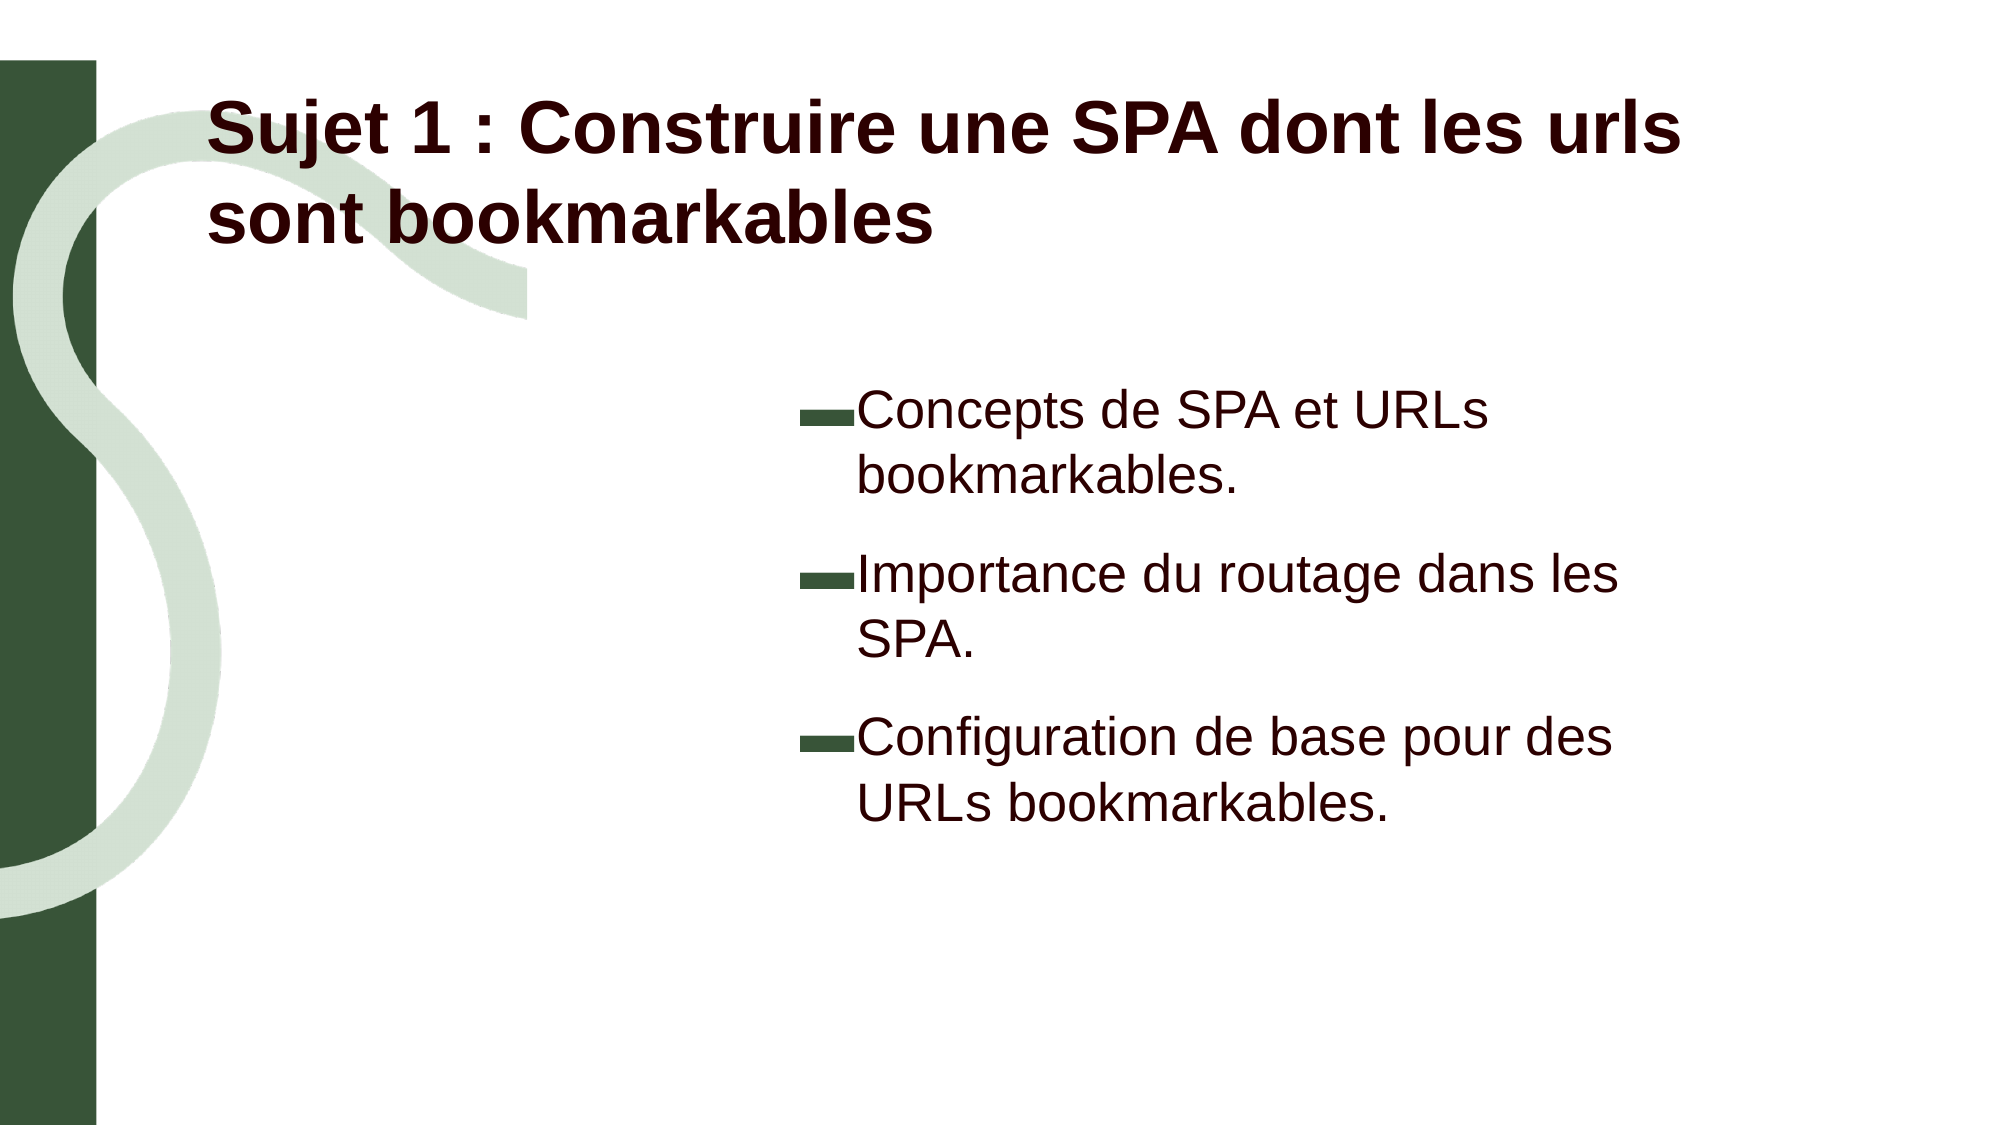

# Sujet 1 : Construire une SPA dont les urls sont bookmarkables
Concepts de SPA et URLs bookmarkables.
Importance du routage dans les SPA.
Configuration de base pour des URLs bookmarkables.